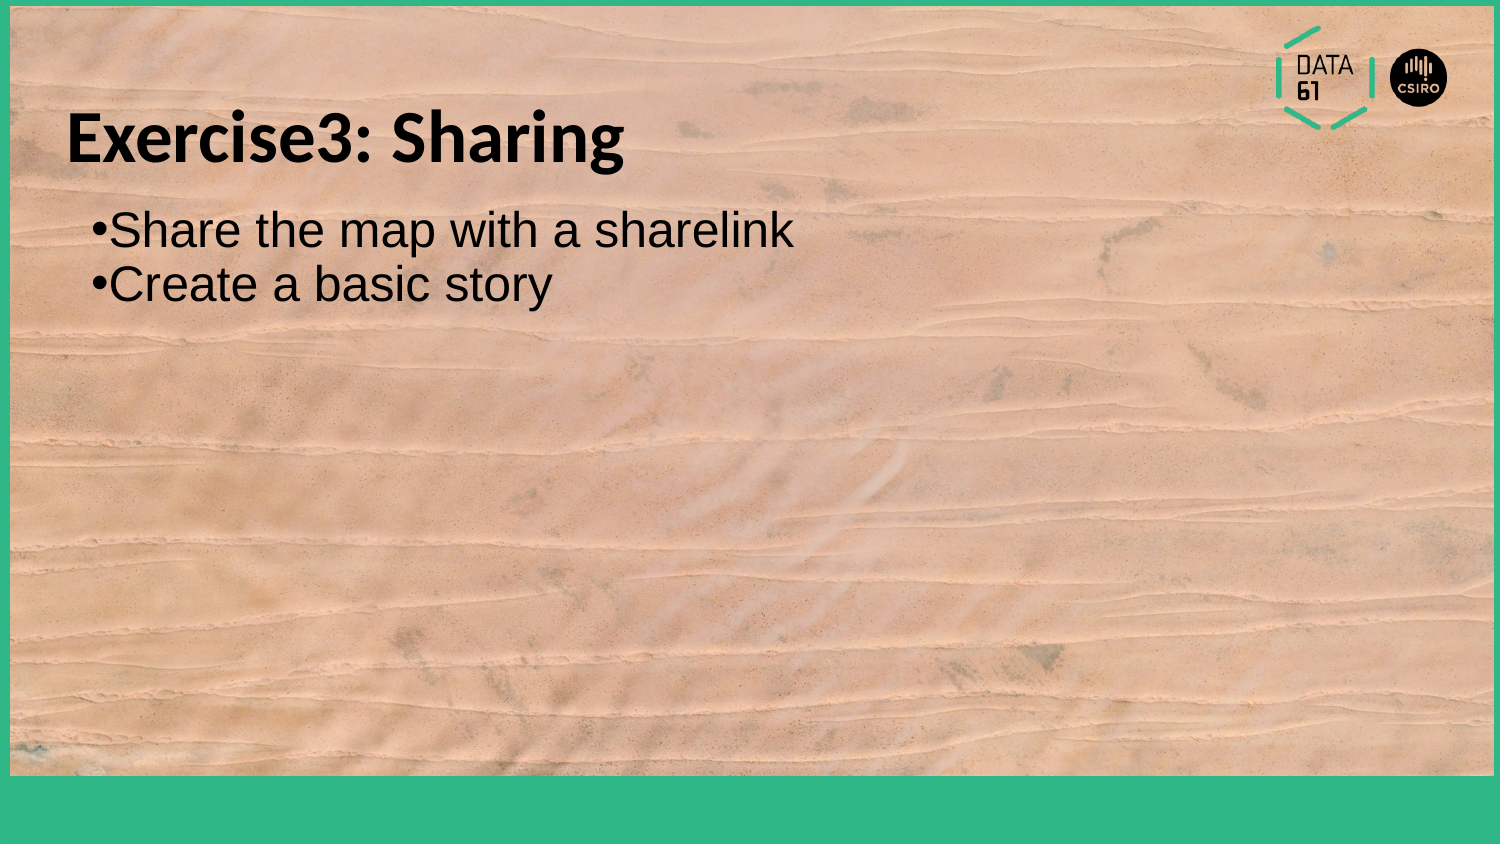

# Exercise3: Sharing
Share the map with a sharelink
Create a basic story